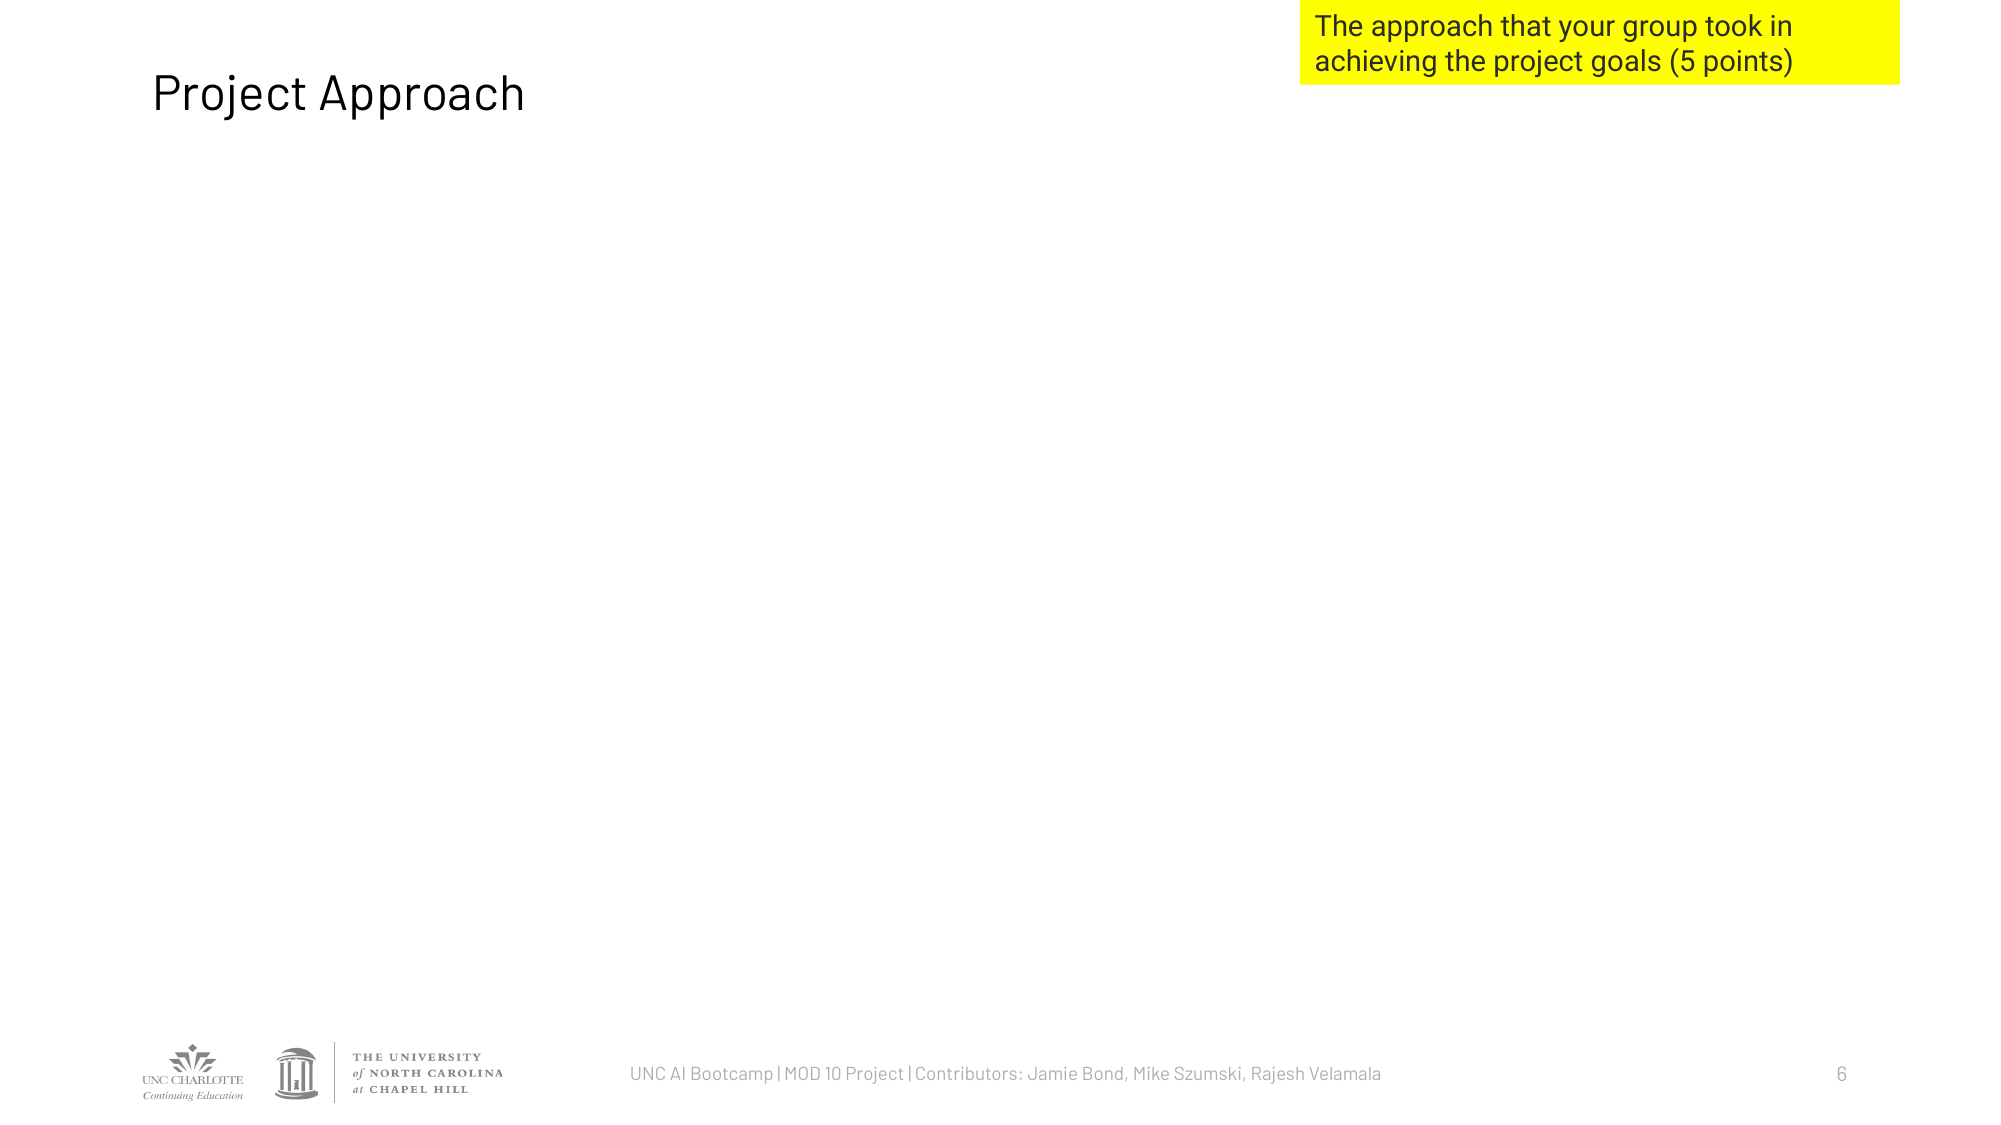

The approach that your group took in achieving the project goals (5 points)
# Project Approach

UNC AI Bootcamp | MOD 10 Project | Contributors: Jamie Bond, Mike Szumski, Rajesh Velamala
6